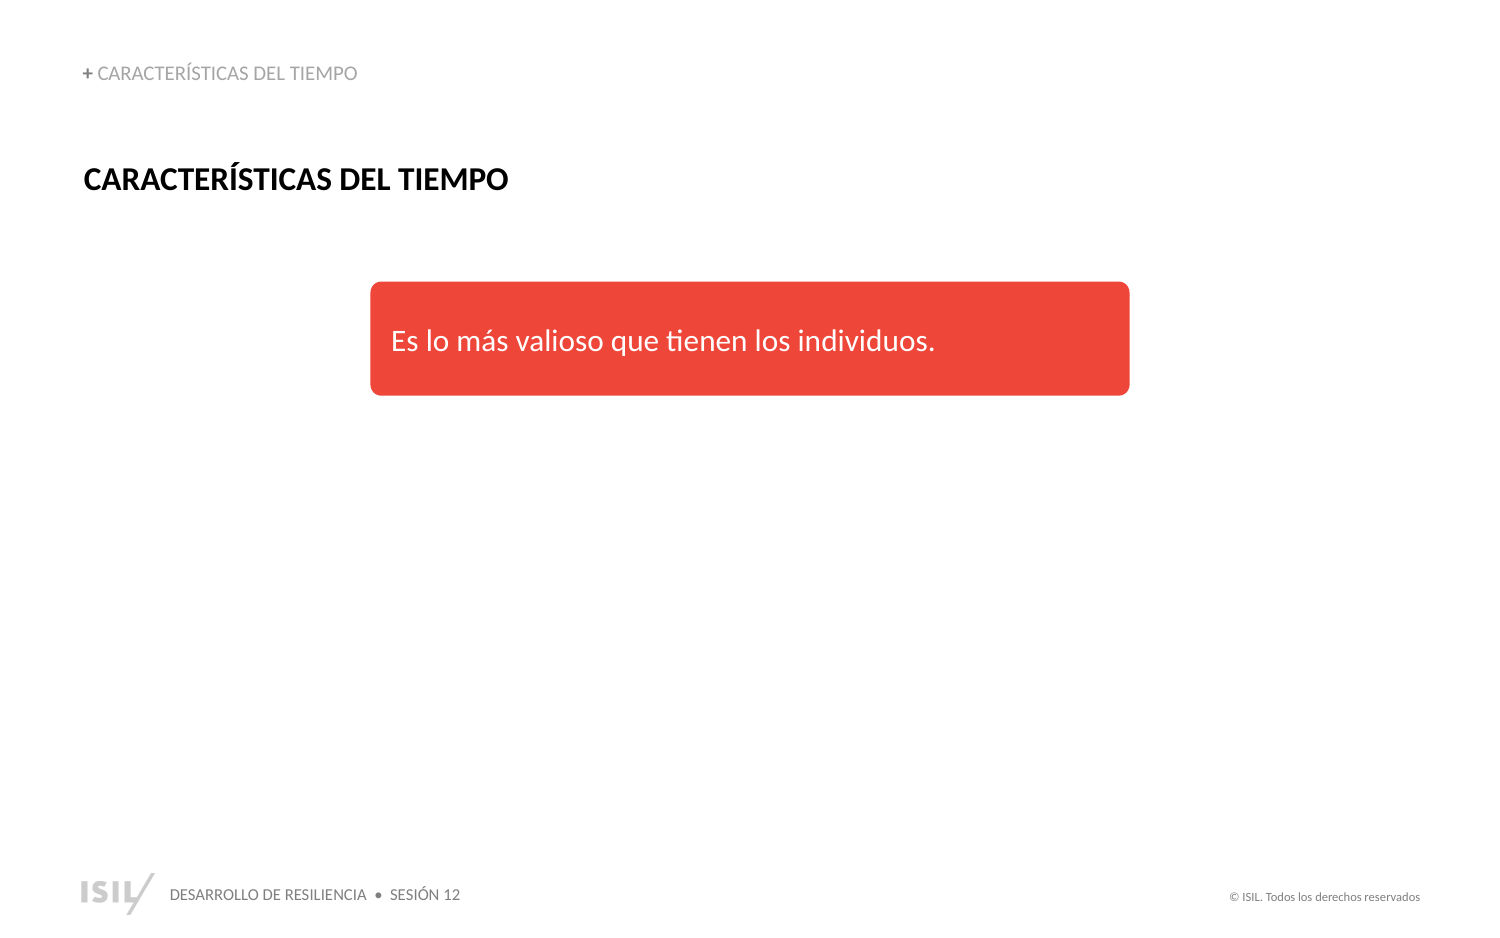

+ CARACTERÍSTICAS DEL TIEMPO
CARACTERÍSTICAS DEL TIEMPO
Es lo más valioso que tienen los individuos.